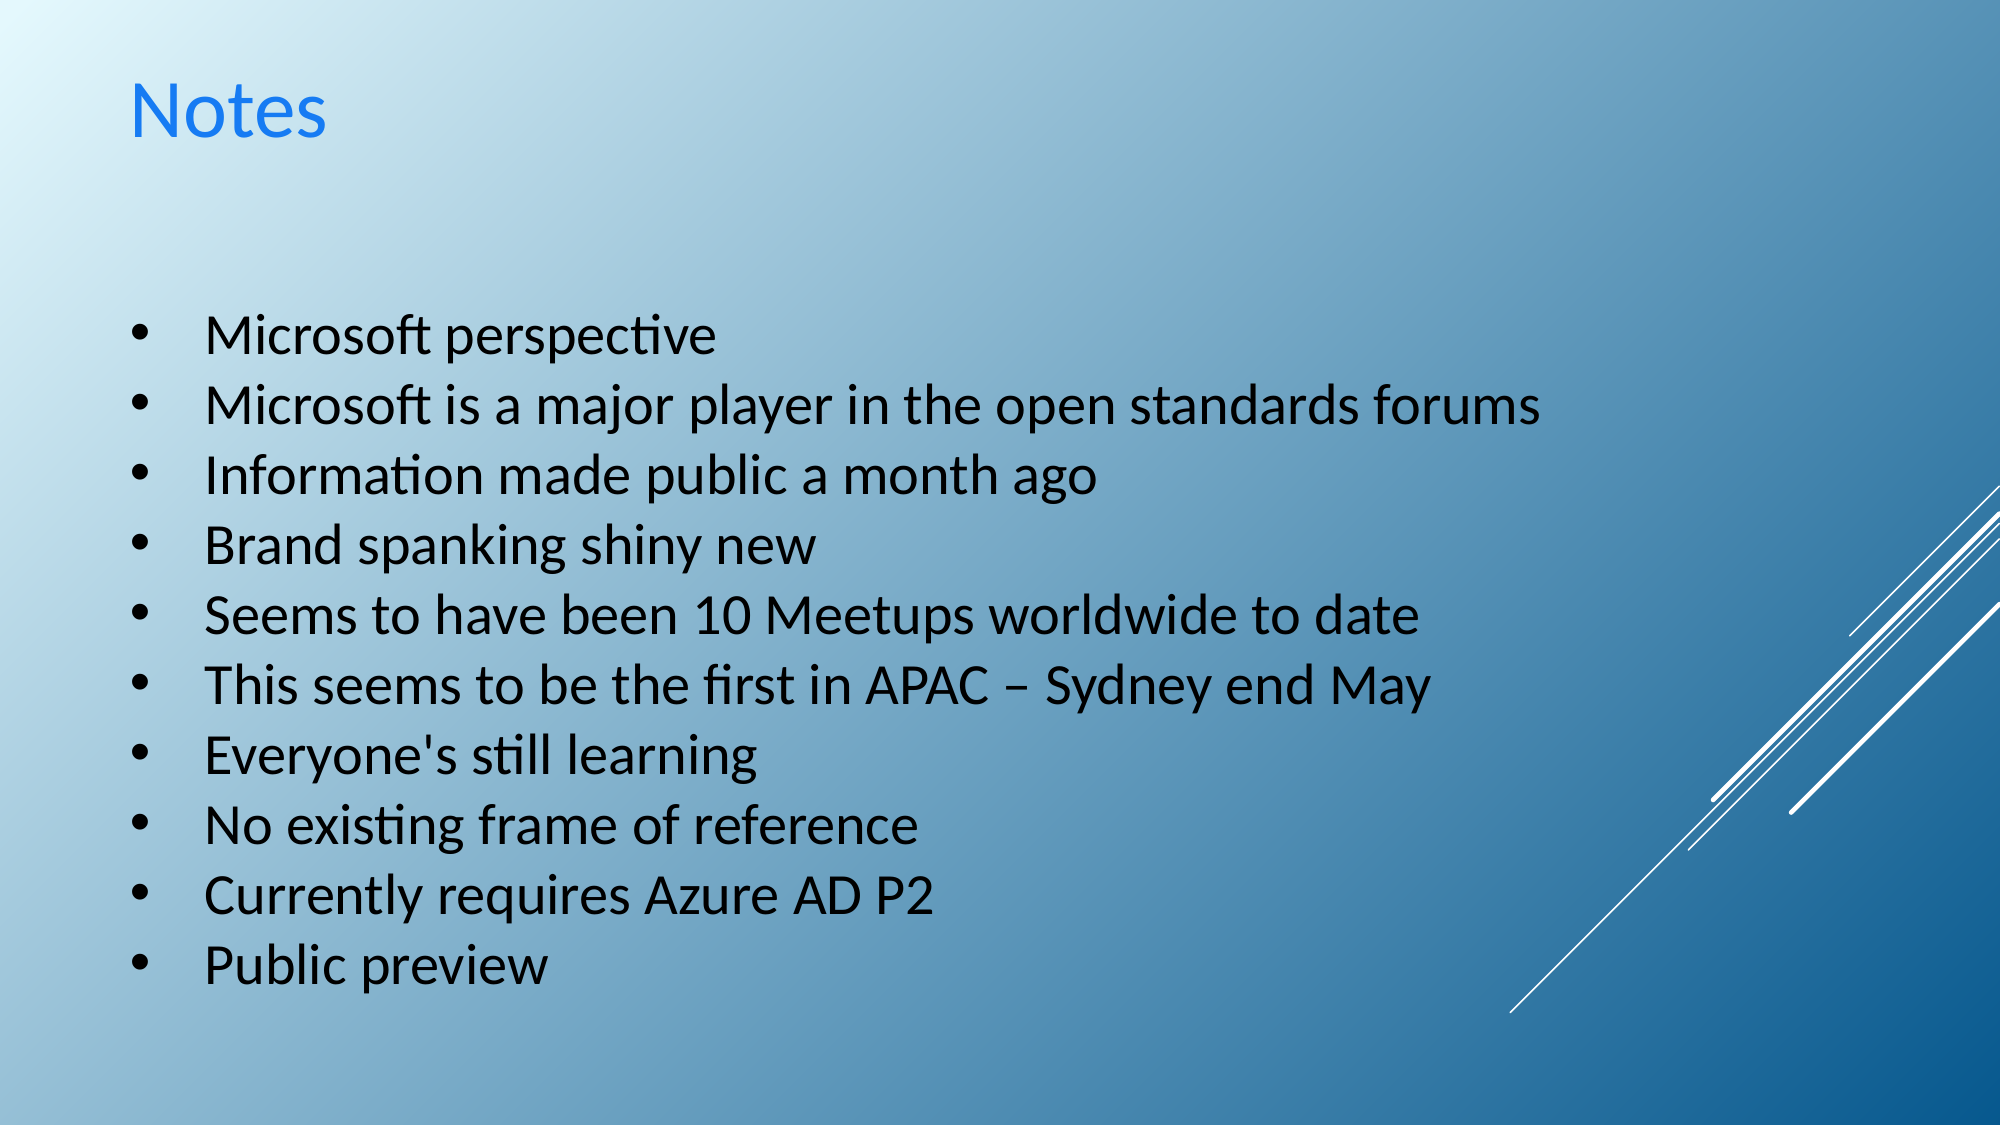

Notes
Microsoft perspective
Microsoft is a major player in the open standards forums
Information made public a month ago
Brand spanking shiny new
Seems to have been 10 Meetups worldwide to date
This seems to be the first in APAC – Sydney end May
Everyone's still learning
No existing frame of reference
Currently requires Azure AD P2
Public preview